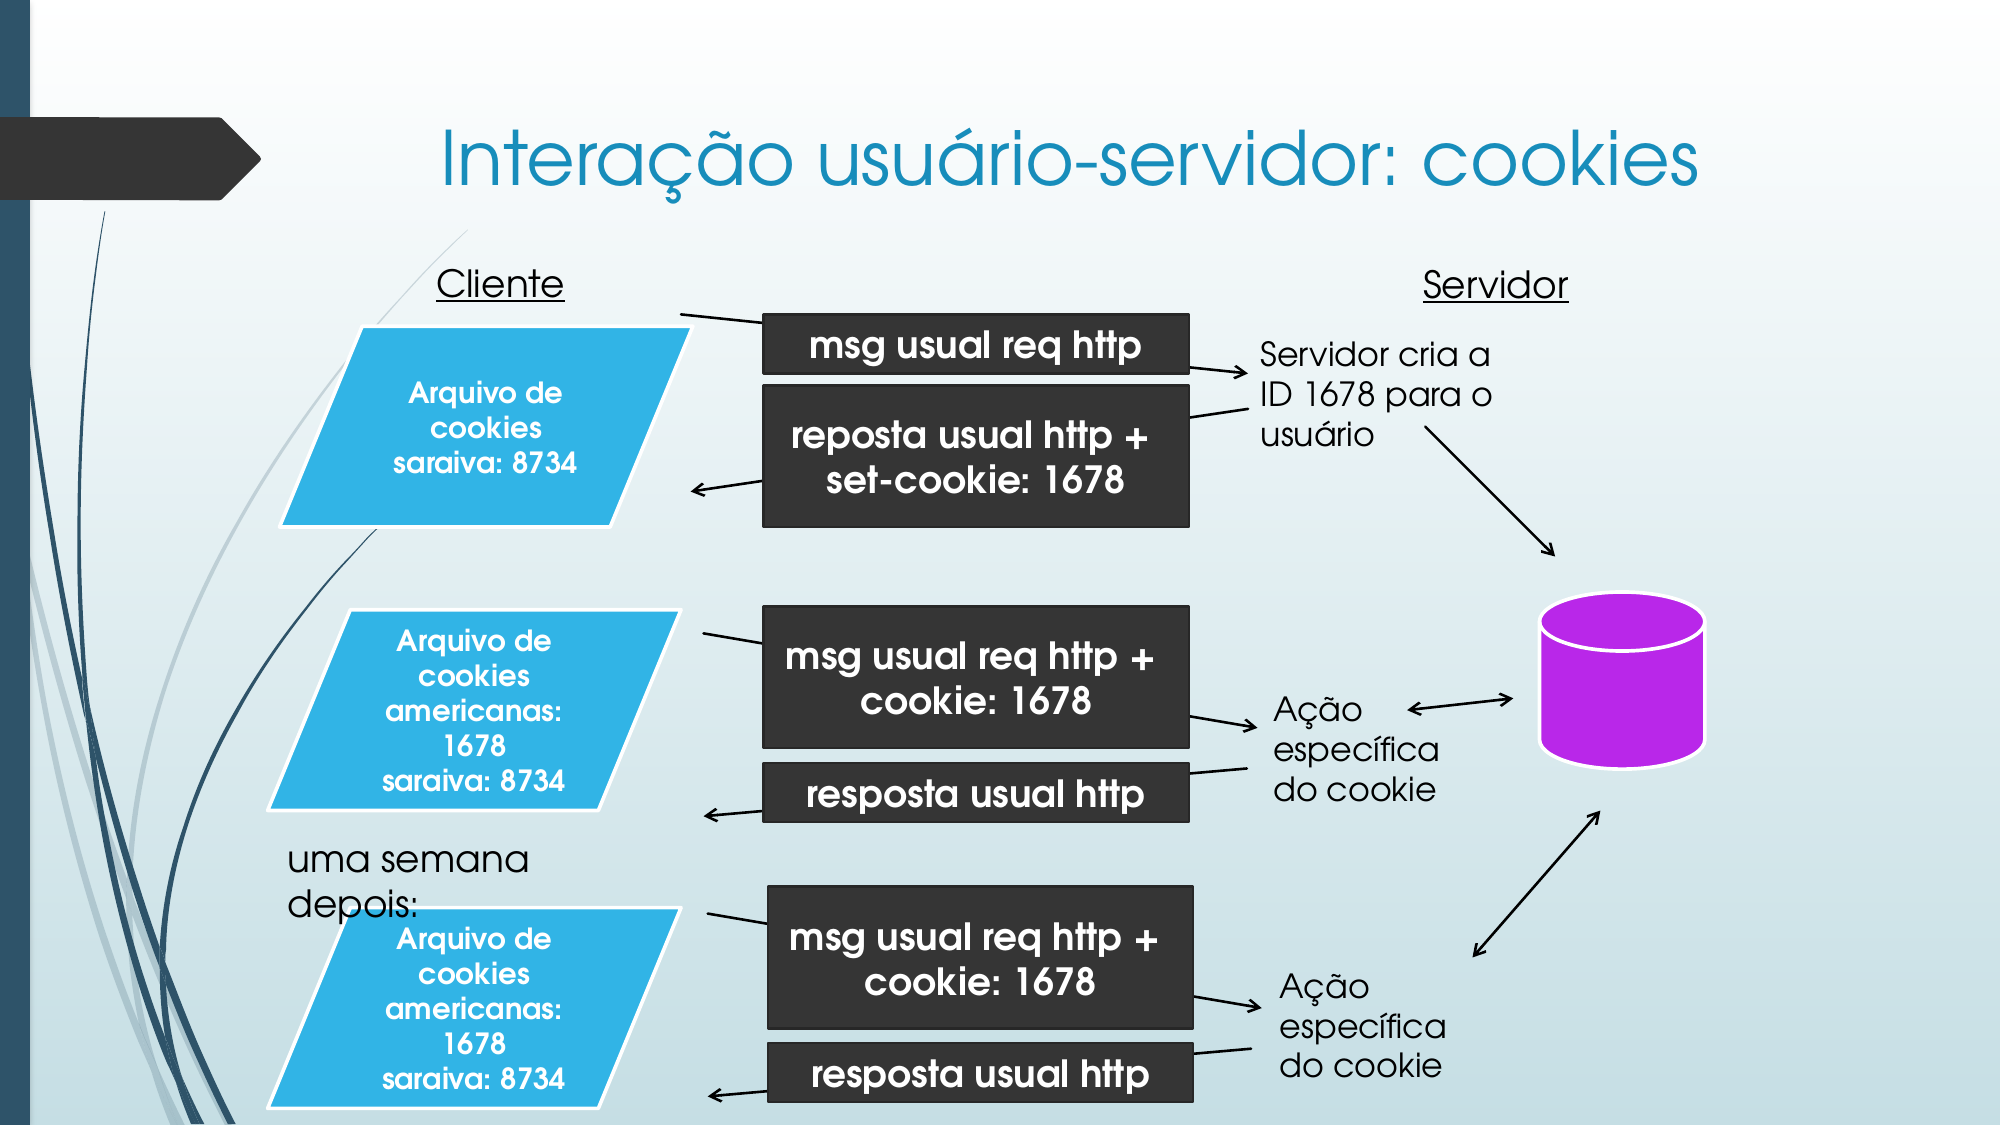

# Interação usuário-servidor: cookies
Cliente
Servidor
msg usual req http
Arquivo de cookies
saraiva: 8734
Servidor cria a ID 1678 para o usuário
reposta usual http +
set-cookie: 1678

msg usual req http +
cookie: 1678
Arquivo de cookies
americanas: 1678
saraiva: 8734
Ação específica do cookie
resposta usual http
uma semana depois:
msg usual req http +
cookie: 1678
Arquivo de cookies
americanas: 1678
saraiva: 8734
Ação específica do cookie
resposta usual http